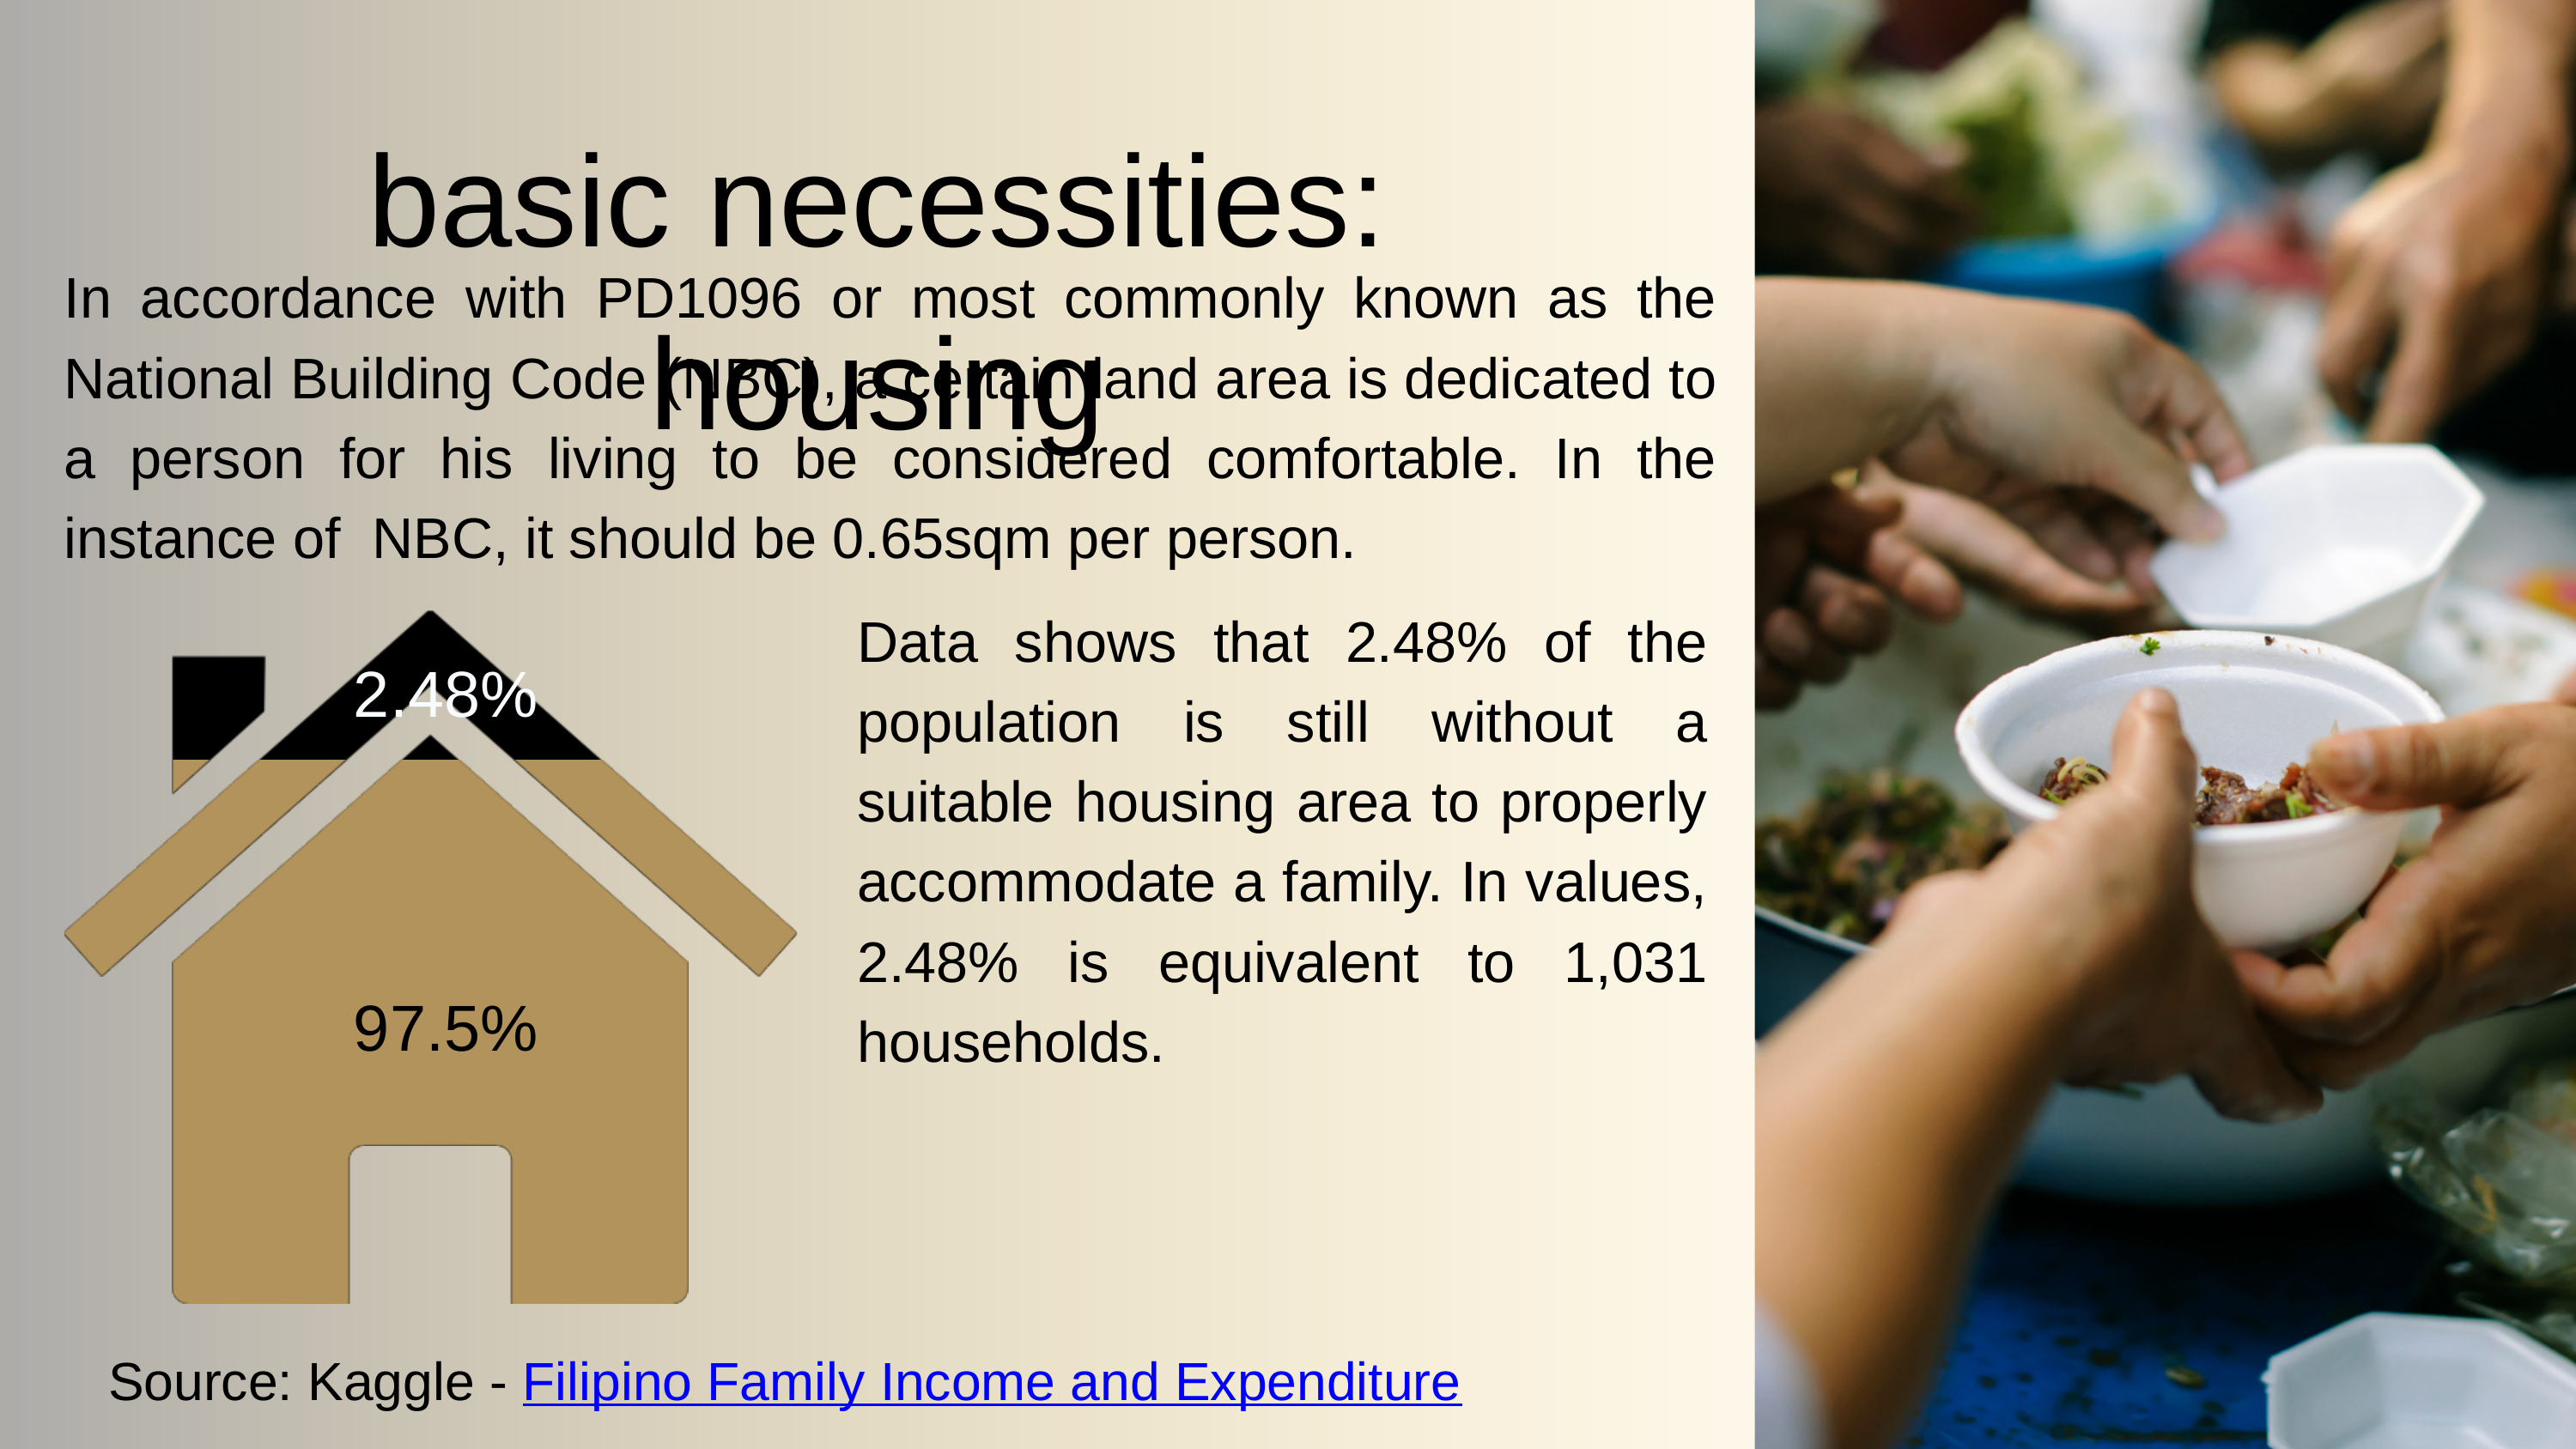

basic necessities: housing
In accordance with PD1096 or most commonly known as the National Building Code (NBC), a certain land area is dedicated to a person for his living to be considered comfortable. In the instance of  NBC, it should be 0.65sqm per person.
Data shows that 2.48% of the population is still without a suitable housing area to properly accommodate a family. In values, 2.48% is equivalent to 1,031 households.

2.48%

97.5%
Source: Kaggle - Filipino Family Income and Expenditure